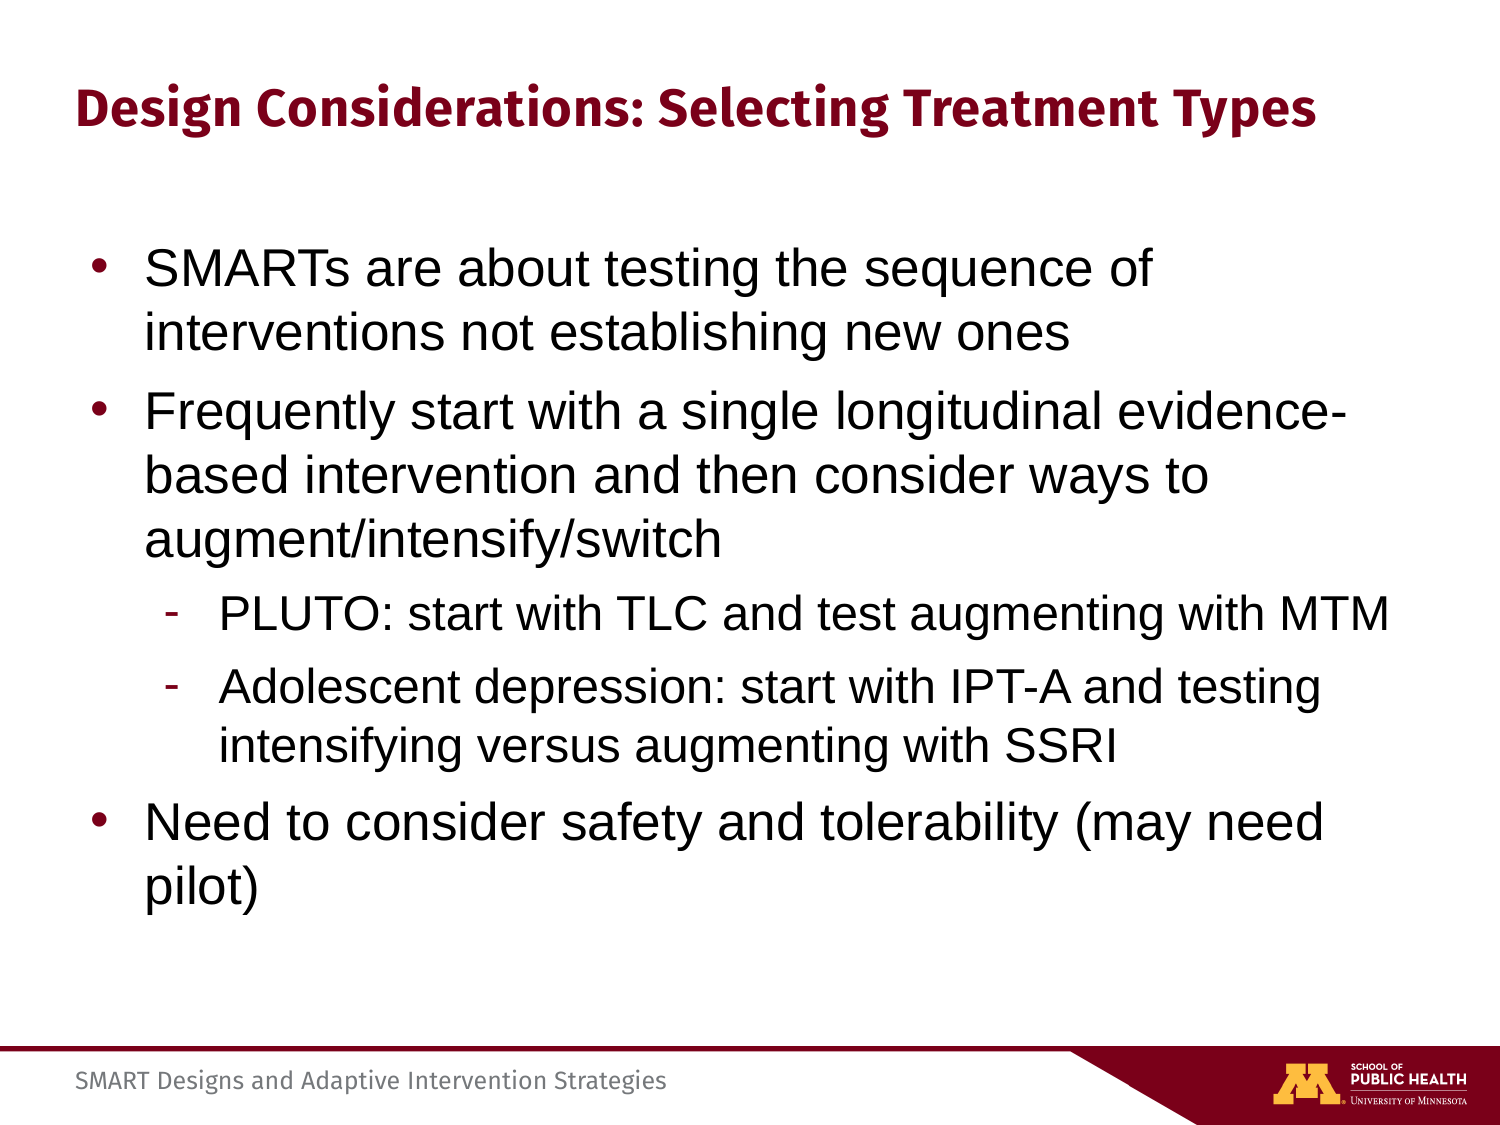

# Design Considerations: Selecting Treatment Types
SMARTs are about testing the sequence of interventions not establishing new ones
Frequently start with a single longitudinal evidence-based intervention and then consider ways to augment/intensify/switch
PLUTO: start with TLC and test augmenting with MTM
Adolescent depression: start with IPT-A and testing intensifying versus augmenting with SSRI
Need to consider safety and tolerability (may need pilot)
SMART Designs and Adaptive Intervention Strategies